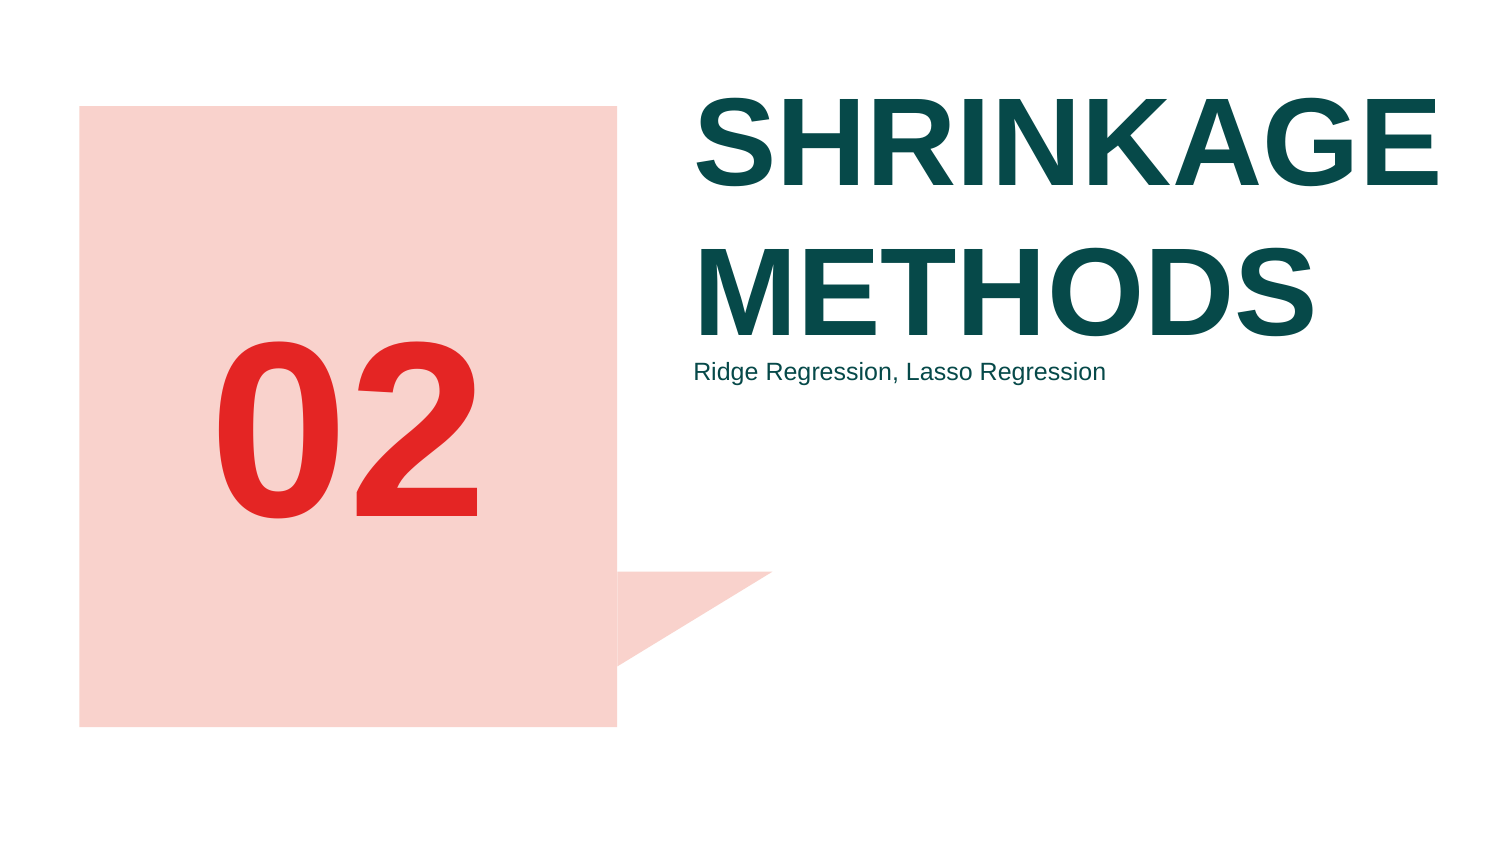

# SHRINKAGE METHODS

Ridge Regression, Lasso Regression
02